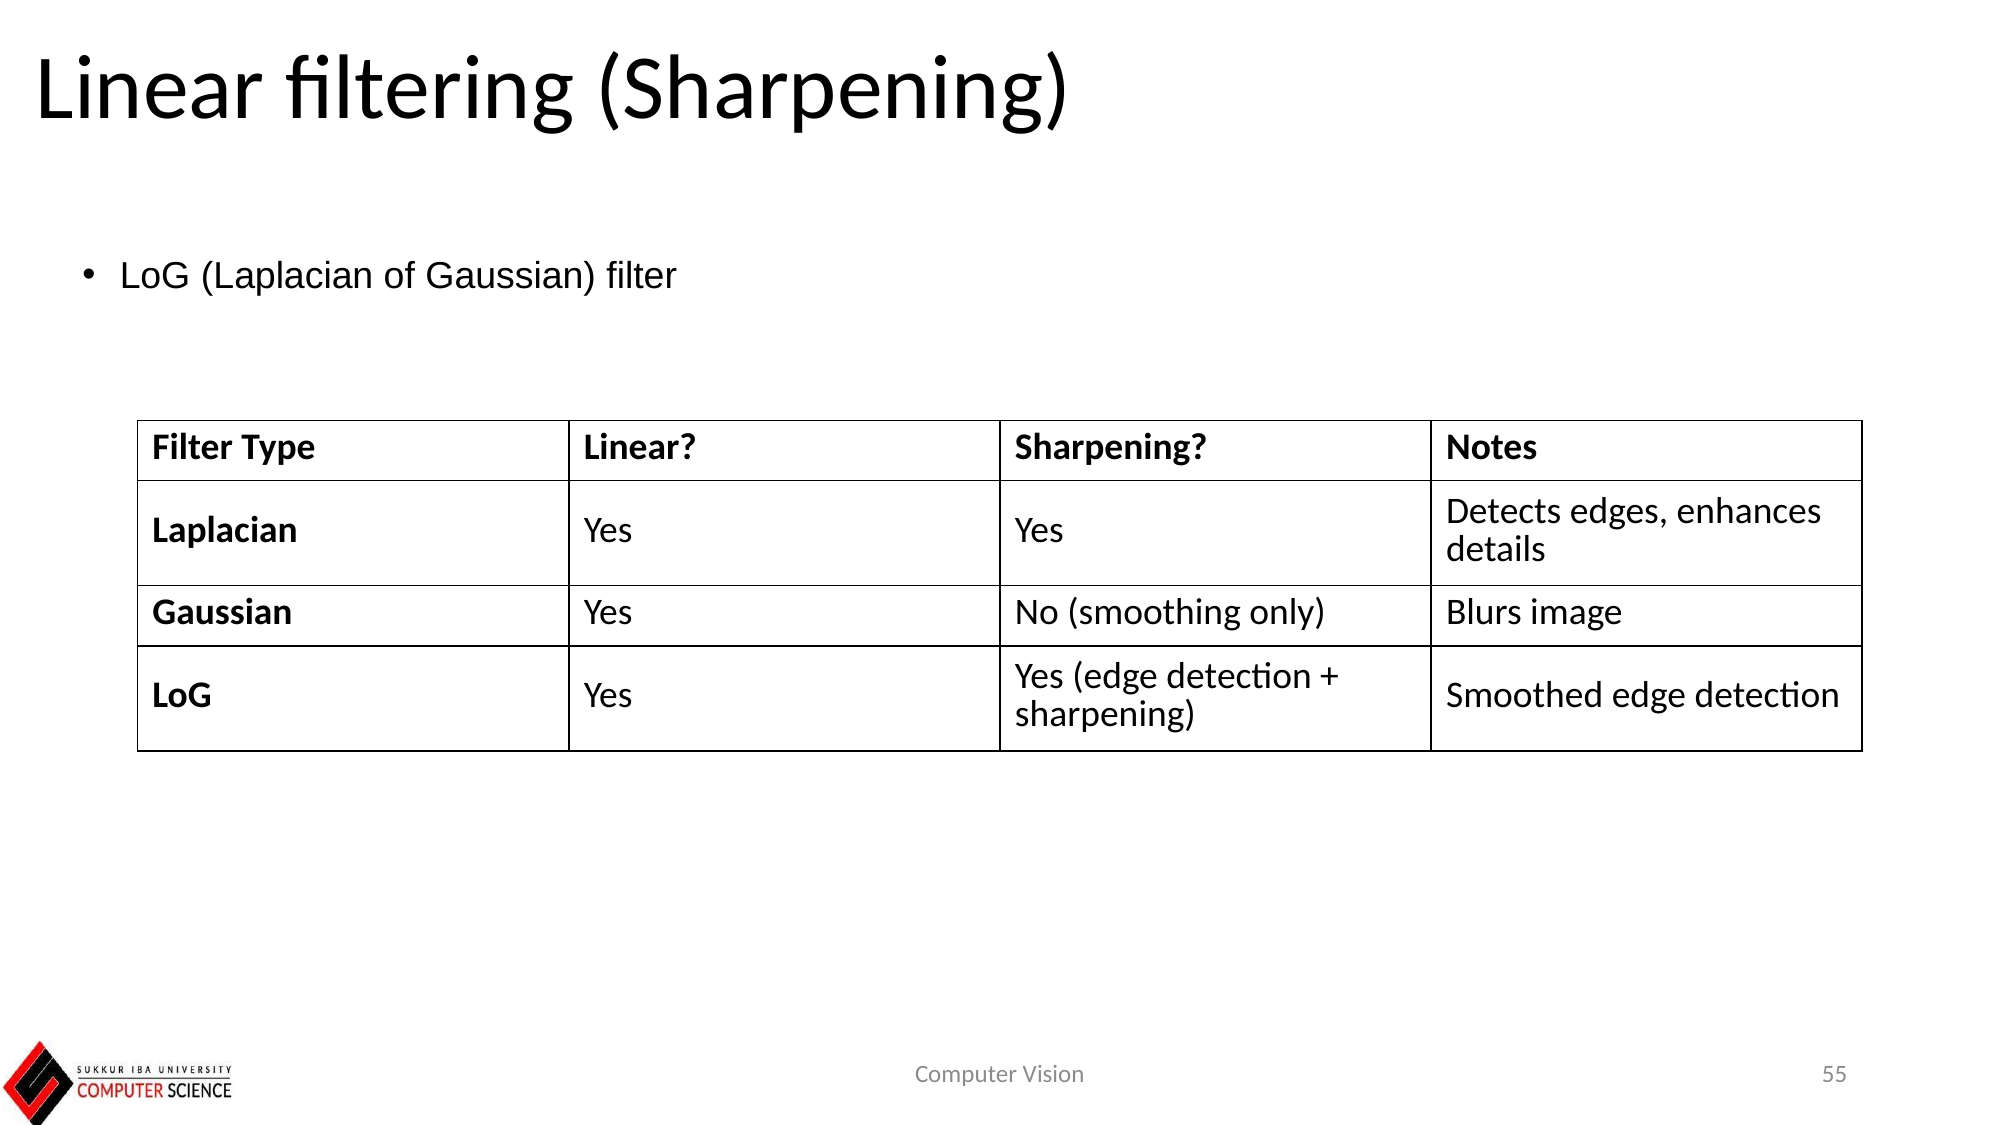

# Linear filtering (Sharpening)
LoG (Laplacian of Gaussian) filter
| Filter Type | Linear? | Sharpening? | Notes |
| --- | --- | --- | --- |
| Laplacian | Yes | Yes | Detects edges, enhances details |
| Gaussian | Yes | No (smoothing only) | Blurs image |
| LoG | Yes | Yes (edge detection + sharpening) | Smoothed edge detection |
Computer Vision
55